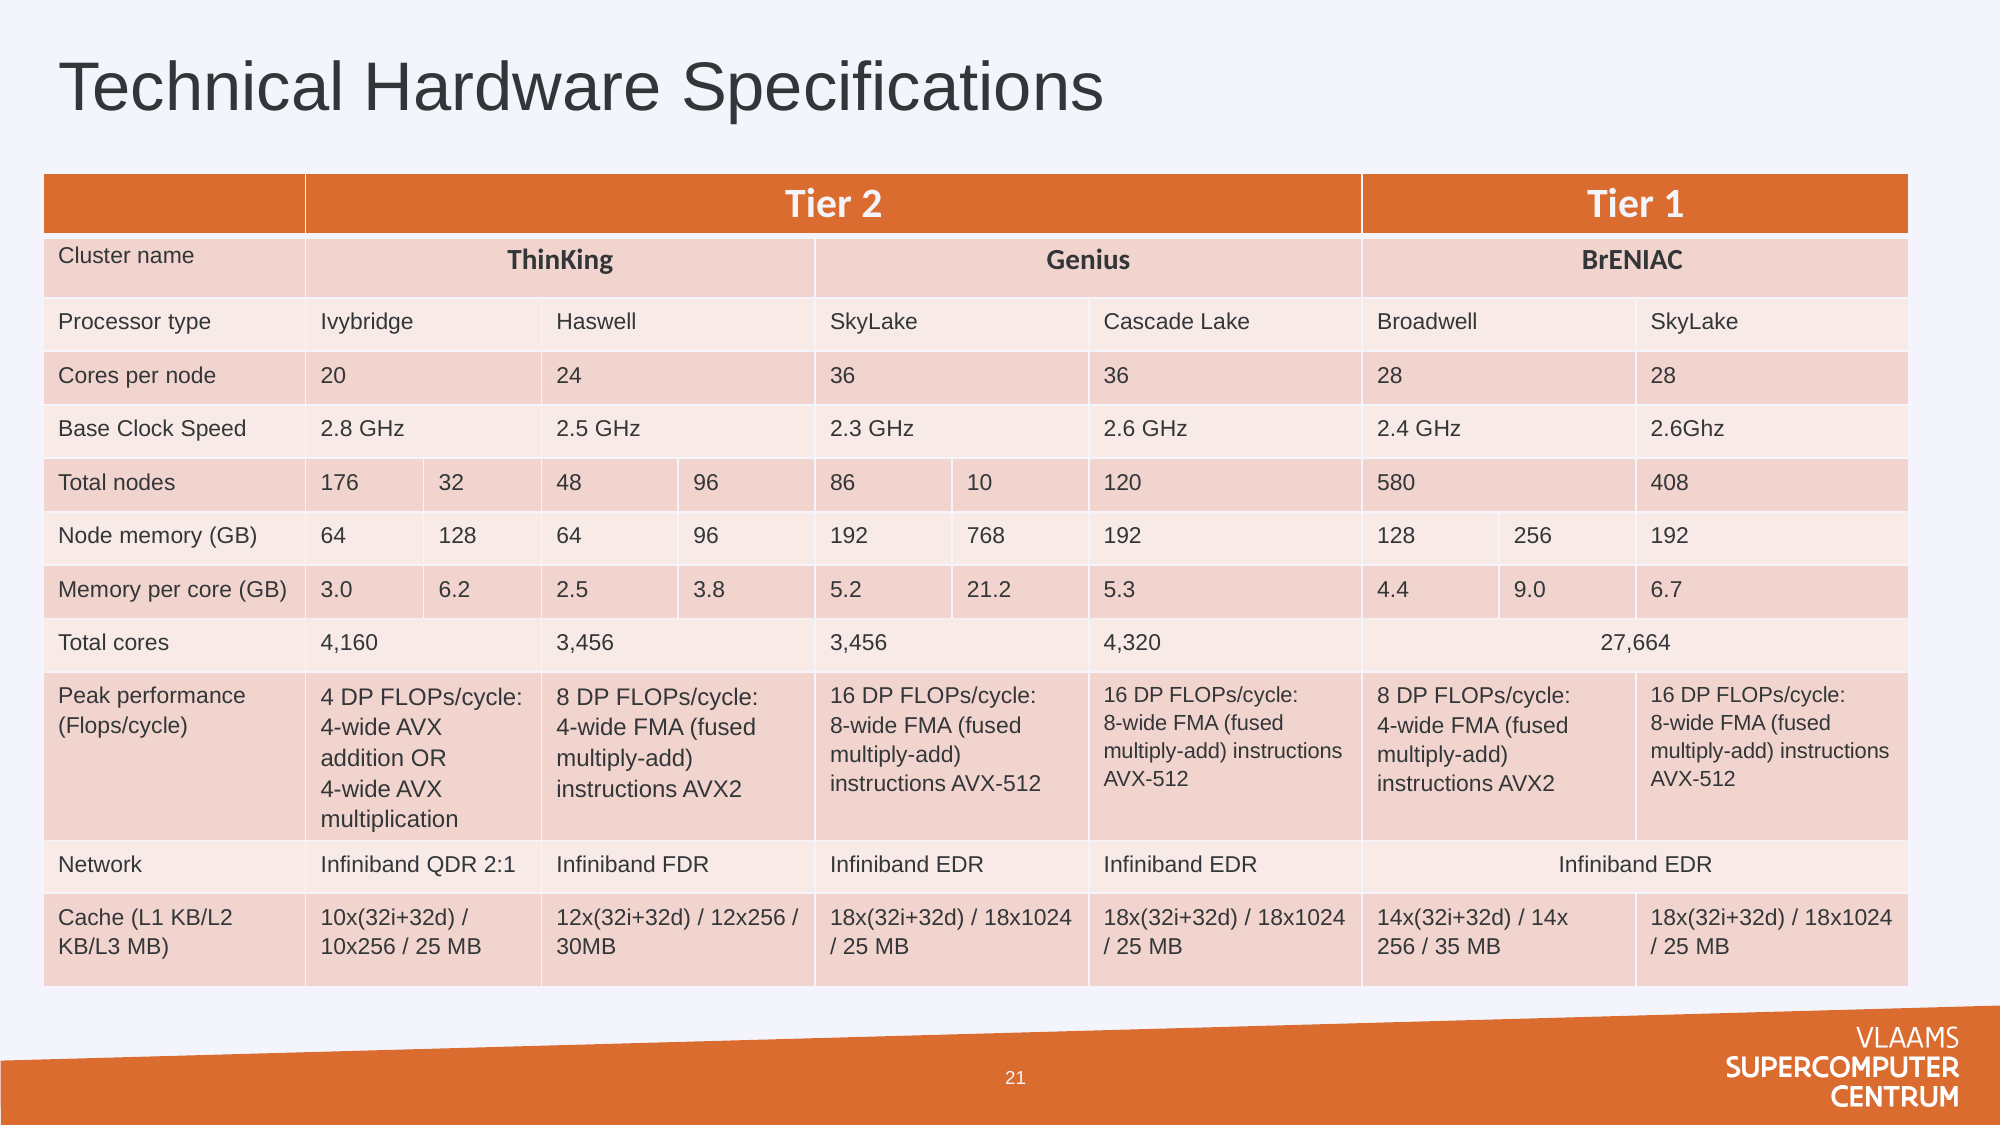

# Technical Hardware Specifications
|  | Tier 2 |  |  |  |  |  |  | Tier 1 |  |  |
| --- | --- | --- | --- | --- | --- | --- | --- | --- | --- | --- |
| Cluster name | ThinKing |  |  |  | Genius |  |  | BrENIAC |  |  |
| Processor type | Ivybridge |  | Haswell |  | SkyLake |  | Cascade Lake | Broadwell |  | SkyLake |
| Cores per node | 20 |  | 24 |  | 36 |  | 36 | 28 |  | 28 |
| Base Clock Speed | 2.8 GHz |  | 2.5 GHz |  | 2.3 GHz |  | 2.6 GHz | 2.4 GHz |  | 2.6Ghz |
| Total nodes | 176 | 32 | 48 | 96 | 86 | 10 | 120 | 580 |  | 408 |
| Node memory (GB) | 64 | 128 | 64 | 96 | 192 | 768 | 192 | 128 | 256 | 192 |
| Memory per core (GB) | 3.0 | 6.2 | 2.5 | 3.8 | 5.2 | 21.2 | 5.3 | 4.4 | 9.0 | 6.7 |
| Total cores | 4,160 |  | 3,456 |  | 3,456 |  | 4,320 | 27,664 |  |  |
| Peak performance (Flops/cycle) | 4 DP FLOPs/cycle: 4-wide AVX addition OR 4-wide AVX multiplication |  | 8 DP FLOPs/cycle: 4-wide FMA (fused multiply-add) instructions AVX2 |  | 16 DP FLOPs/cycle: 8-wide FMA (fused multiply-add) instructions AVX-512 |  | 16 DP FLOPs/cycle: 8-wide FMA (fused multiply-add) instructions AVX-512 | 8 DP FLOPs/cycle: 4-wide FMA (fused multiply-add) instructions AVX2 |  | 16 DP FLOPs/cycle: 8-wide FMA (fused multiply-add) instructions AVX-512 |
| Network | Infiniband QDR 2:1 |  | Infiniband FDR |  | Infiniband EDR |  | Infiniband EDR | Infiniband EDR |  |  |
| Cache (L1 KB/L2 KB/L3 MB) | 10x(32i+32d) / 10x256 / 25 MB |  | 12x(32i+32d) / 12x256 / 30MB |  | 18x(32i+32d) / 18x1024 / 25 MB |  | 18x(32i+32d) / 18x1024 / 25 MB | 14x(32i+32d) / 14x 256 / 35 MB |  | 18x(32i+32d) / 18x1024 / 25 MB |
21